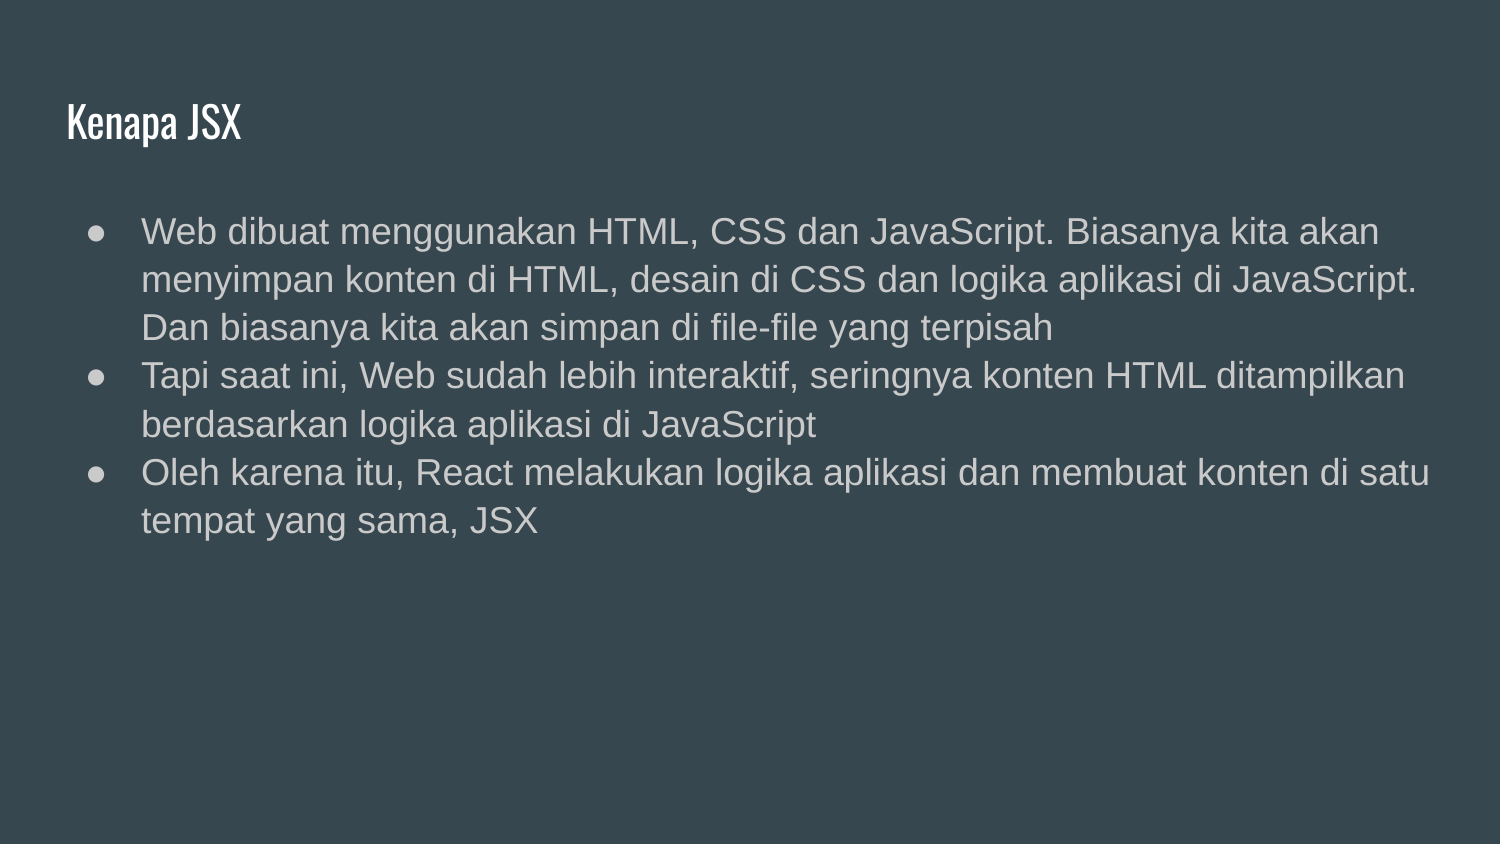

# Kenapa JSX
Web dibuat menggunakan HTML, CSS dan JavaScript. Biasanya kita akan menyimpan konten di HTML, desain di CSS dan logika aplikasi di JavaScript. Dan biasanya kita akan simpan di file-file yang terpisah
Tapi saat ini, Web sudah lebih interaktif, seringnya konten HTML ditampilkan berdasarkan logika aplikasi di JavaScript
Oleh karena itu, React melakukan logika aplikasi dan membuat konten di satu tempat yang sama, JSX